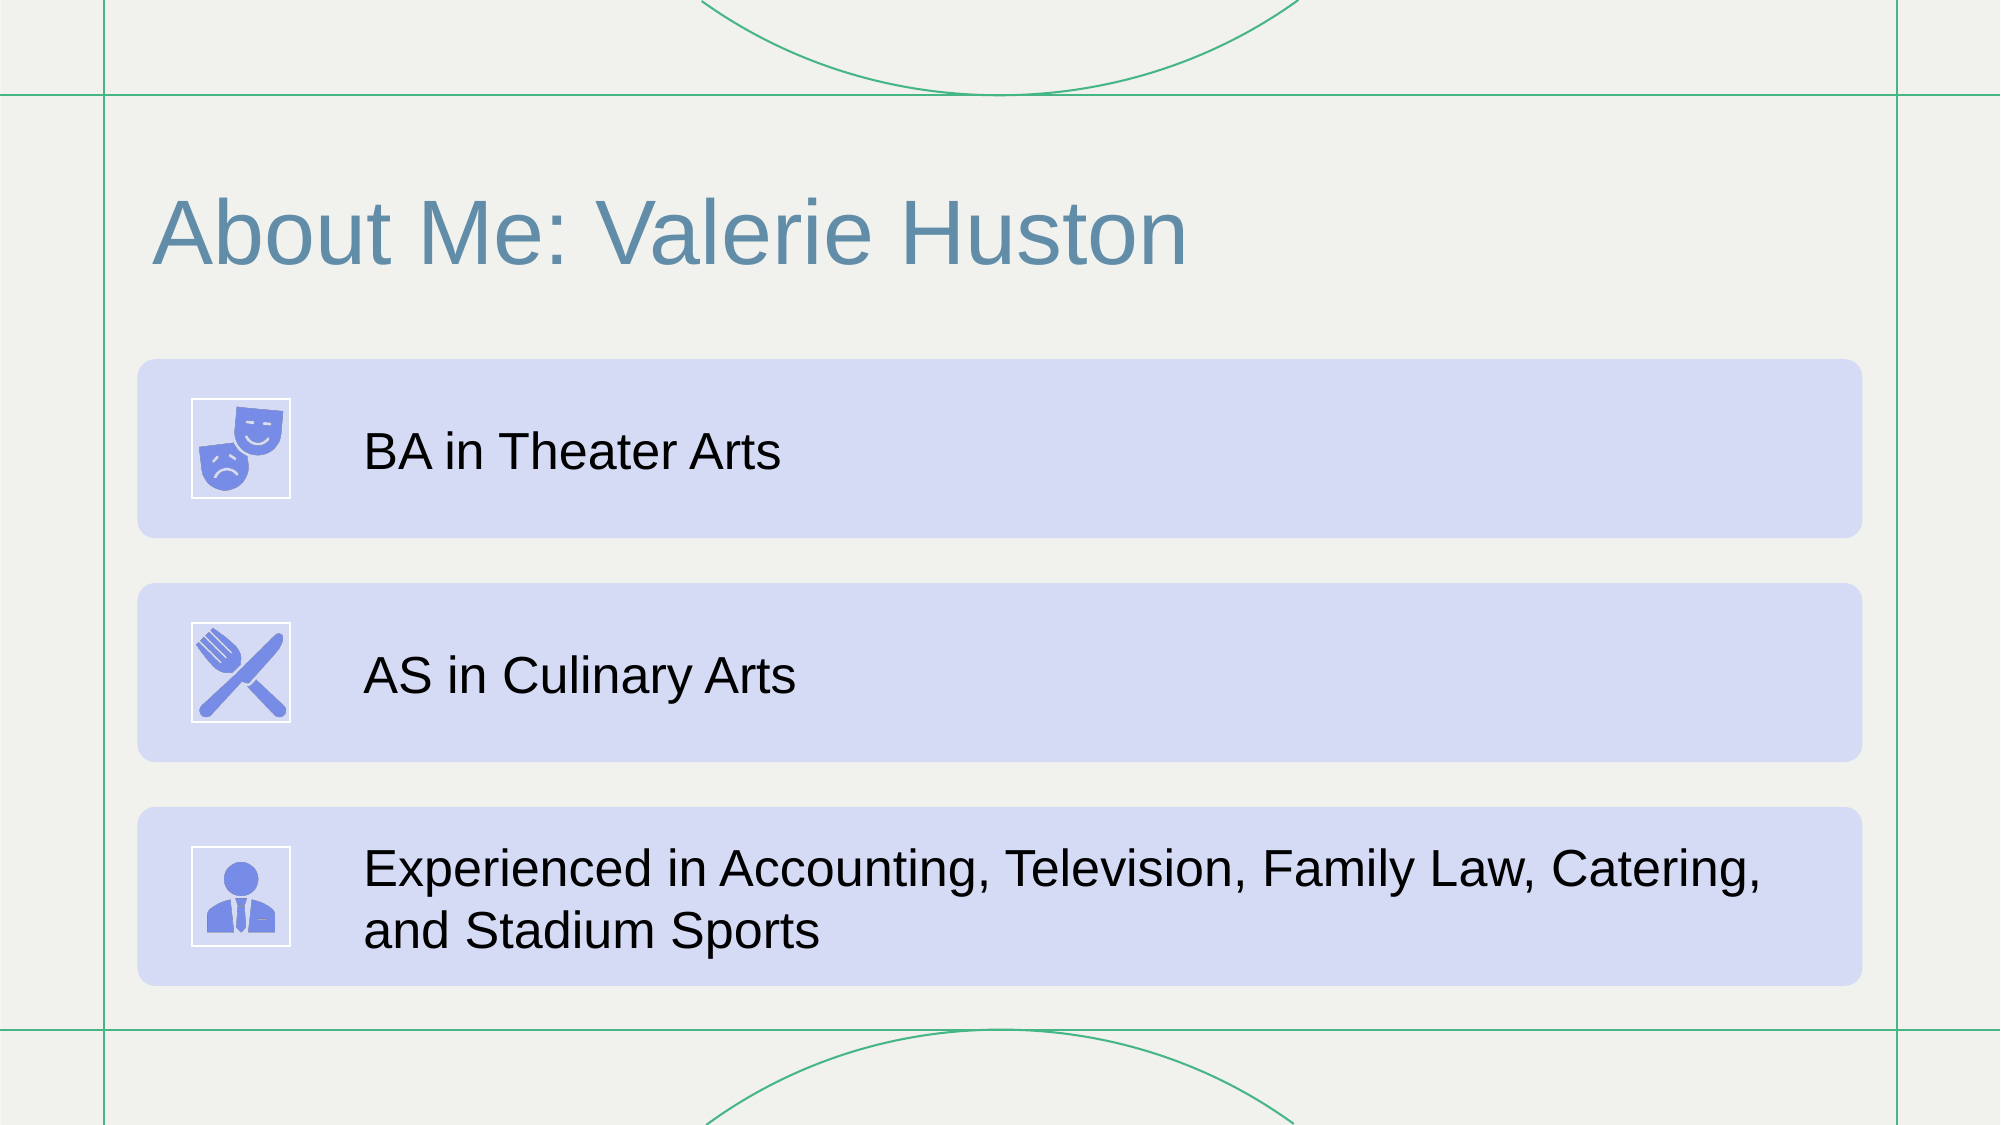

# About Me: Valerie Huston
BA in Theater Arts
AS in Culinary Arts
Experienced in Accounting, Television, Family Law, Catering, and Stadium Sports